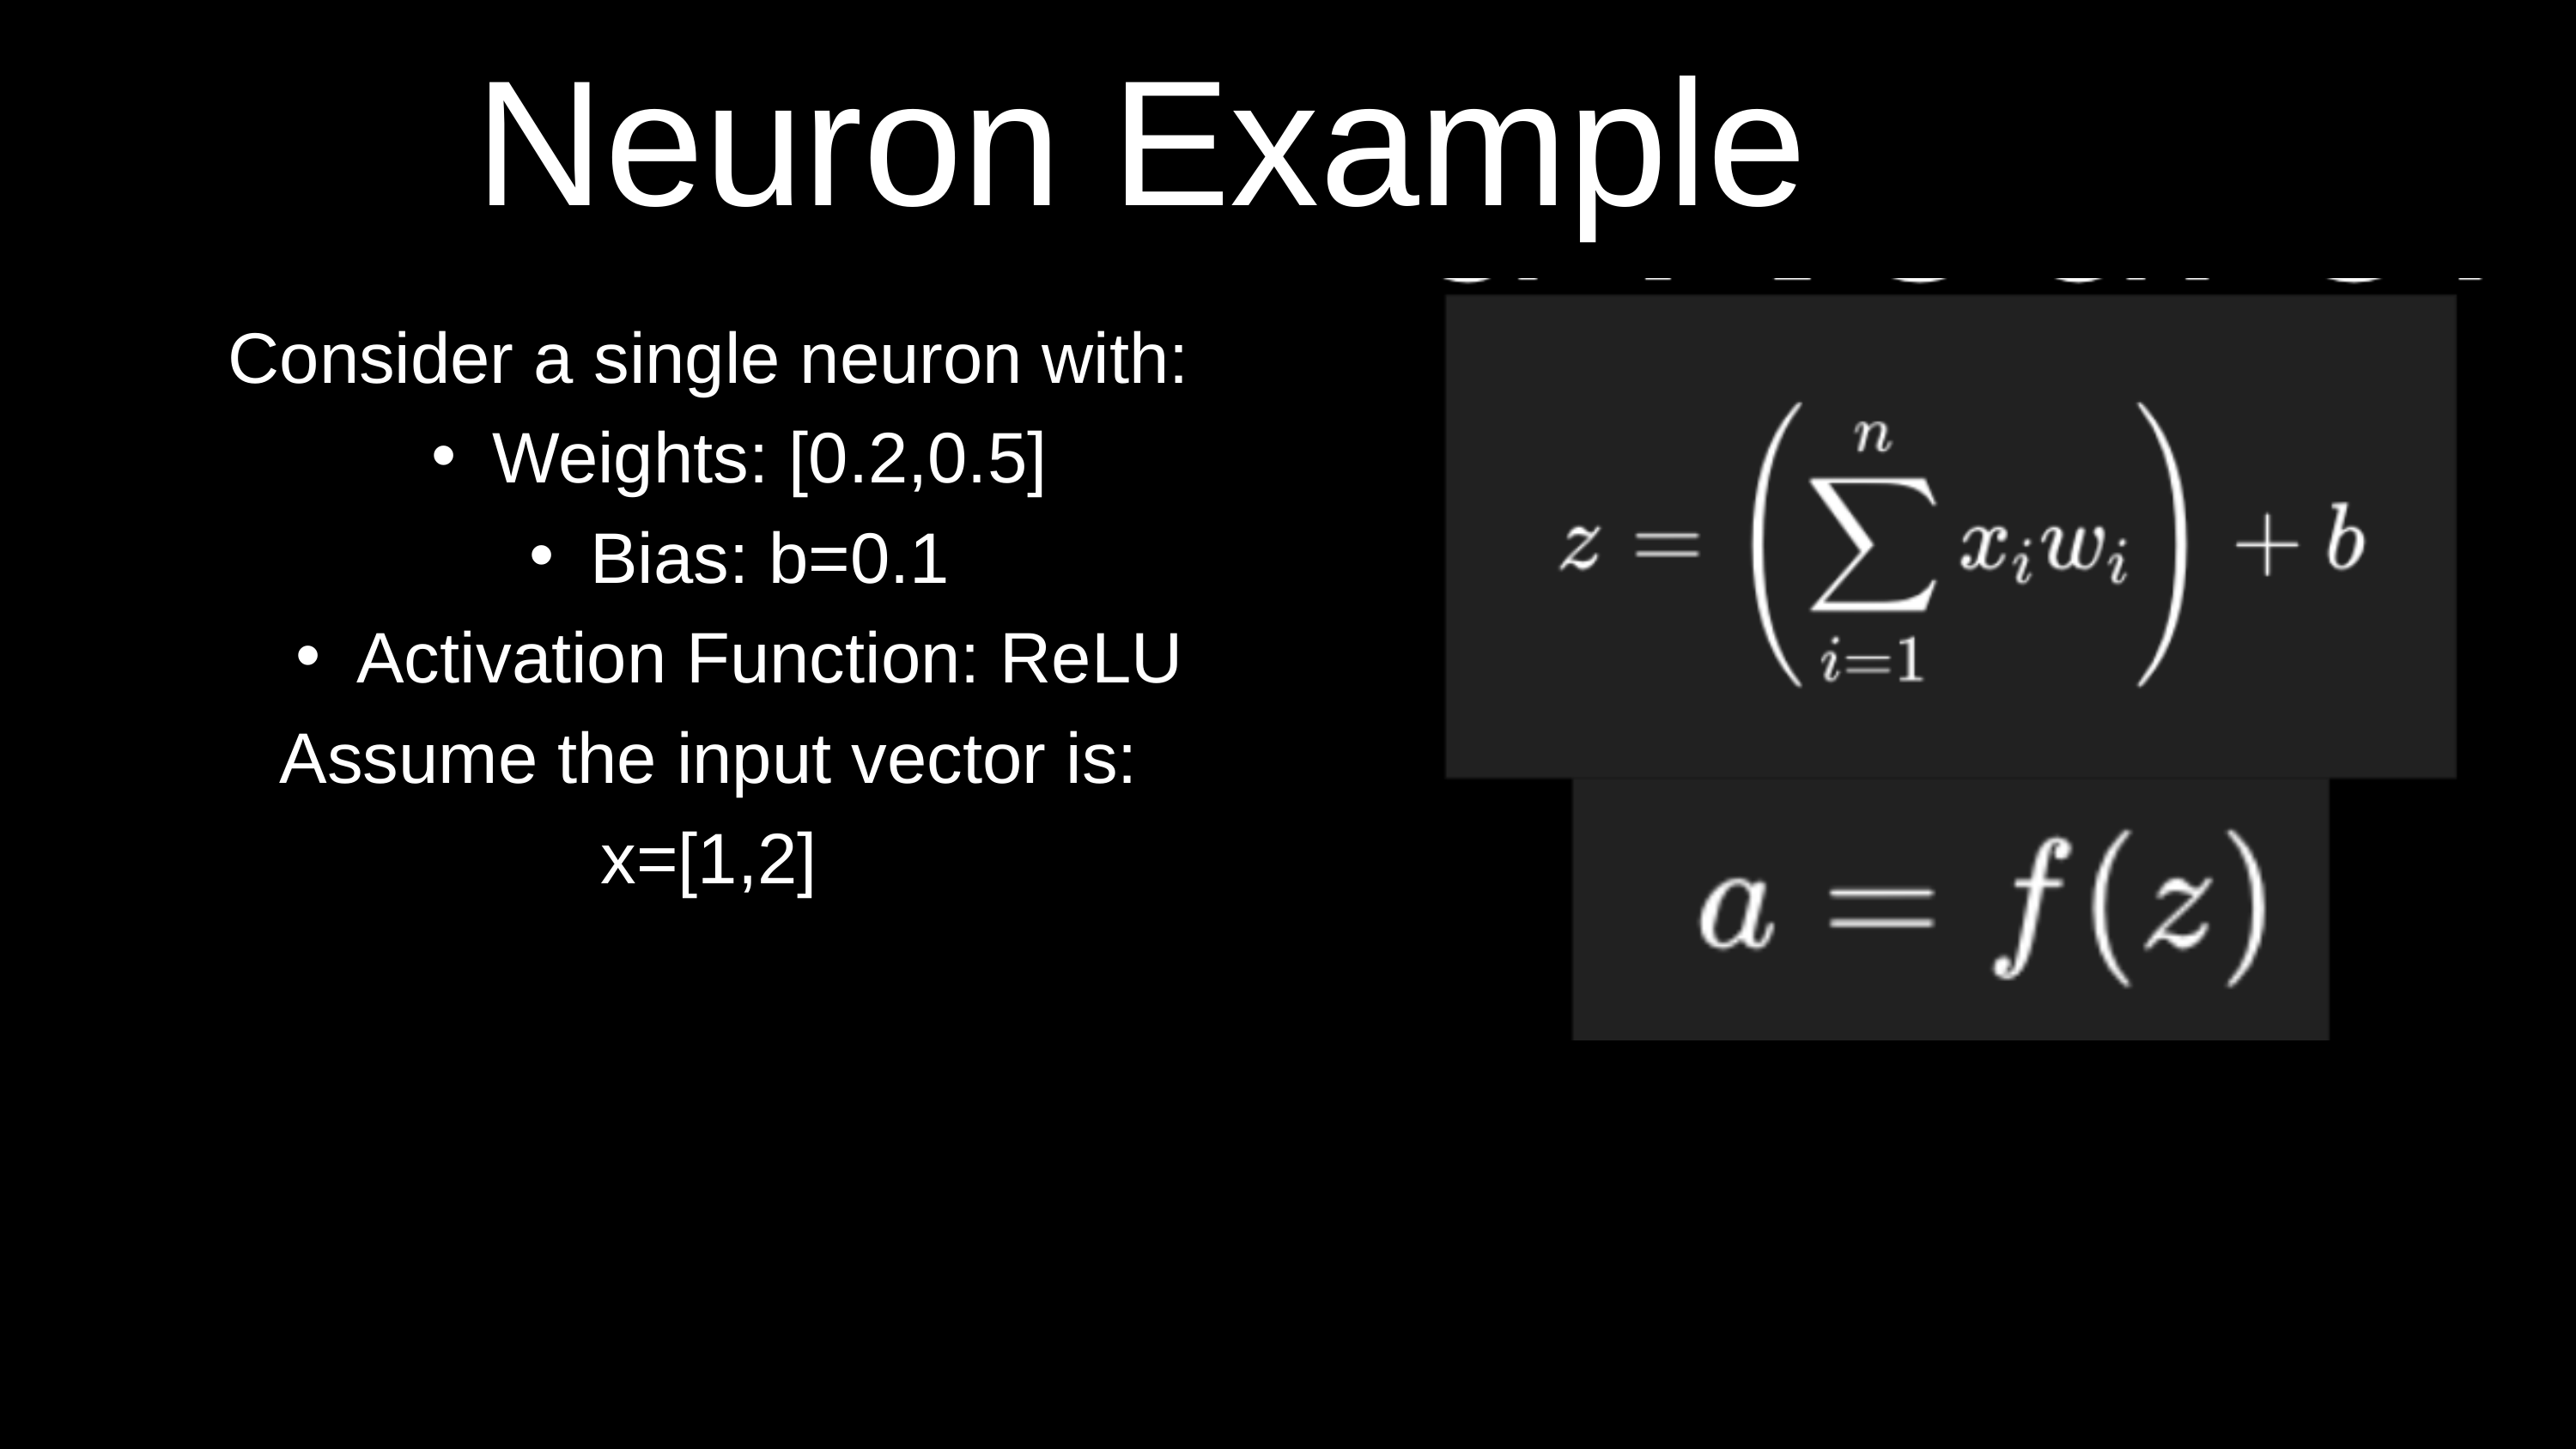

Neuron Example

Consider a single neuron with:
Weights: [0.2,0.5]
Bias: b=0.1
Activation Function: ReLU
Assume the input vector is:
x=[1,2]